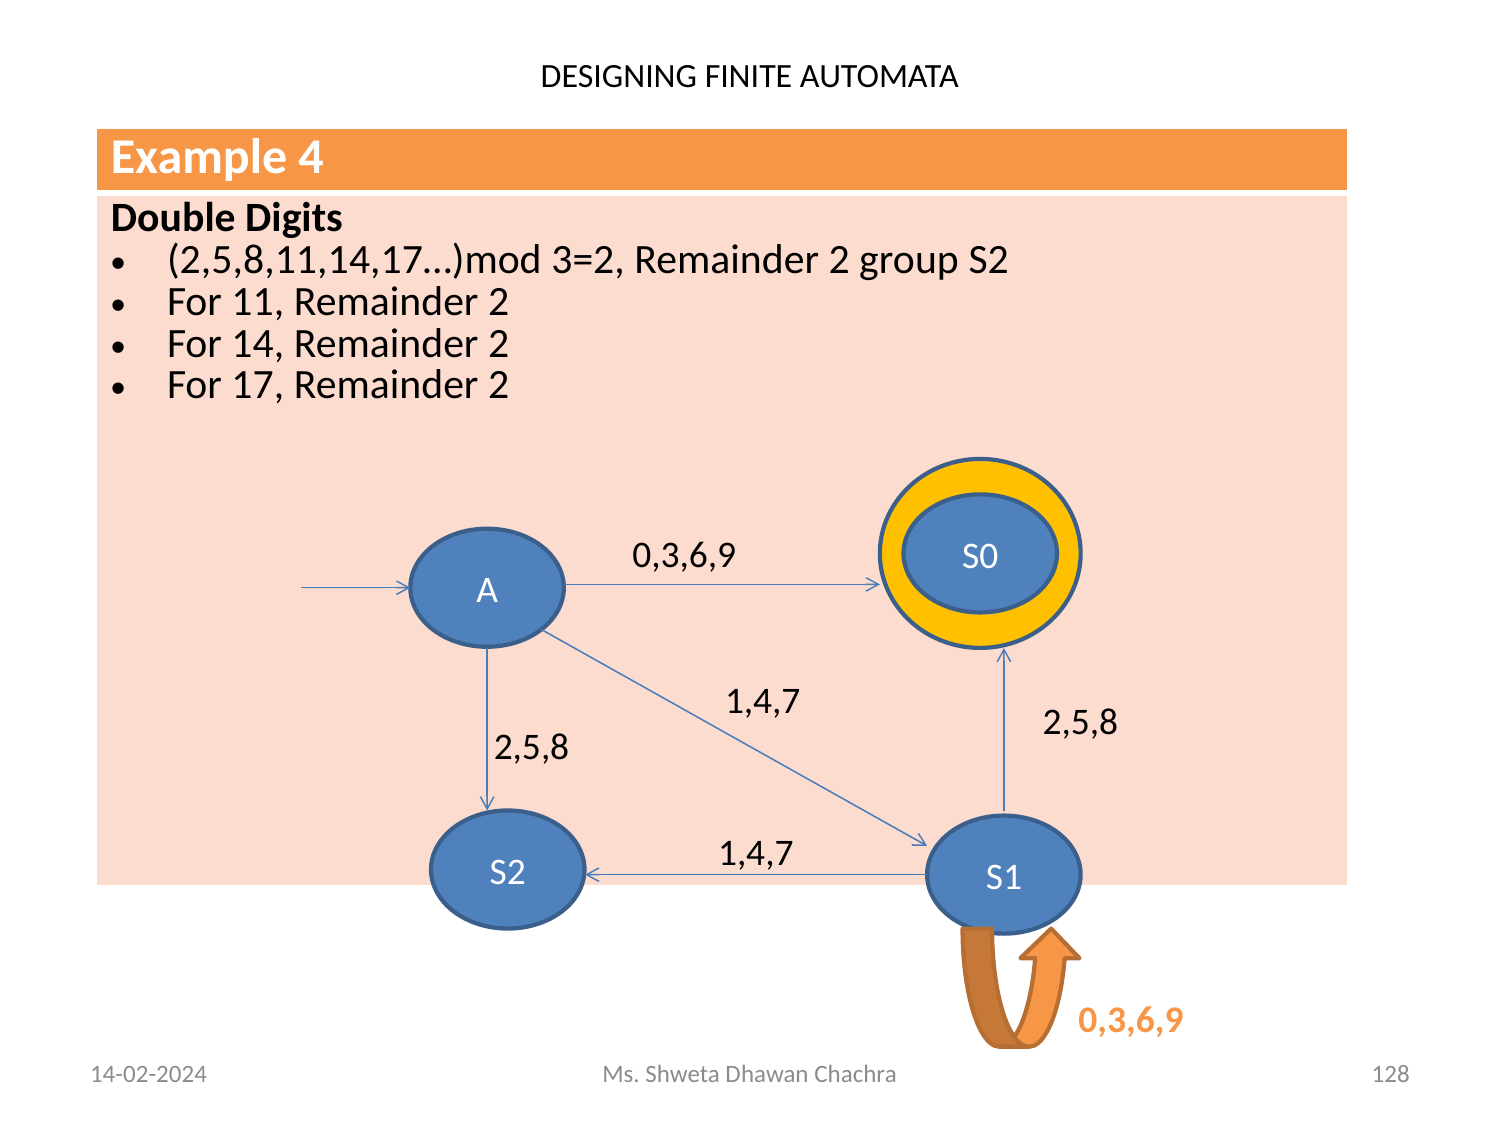

# DESIGNING FINITE AUTOMATA
| Example 4 |
| --- |
| Double Digits (2,5,8,11,14,17…)mod 3=2, Remainder 2 group S2 For 11, Remainder 2 For 14, Remainder 2 For 17, Remainder 2 |

S0
0,3,6,9
A
1,4,7
2,5,8
2,5,8
S2
S1
1,4,7

0,3,6,9
14-02-2024
Ms. Shweta Dhawan Chachra
128